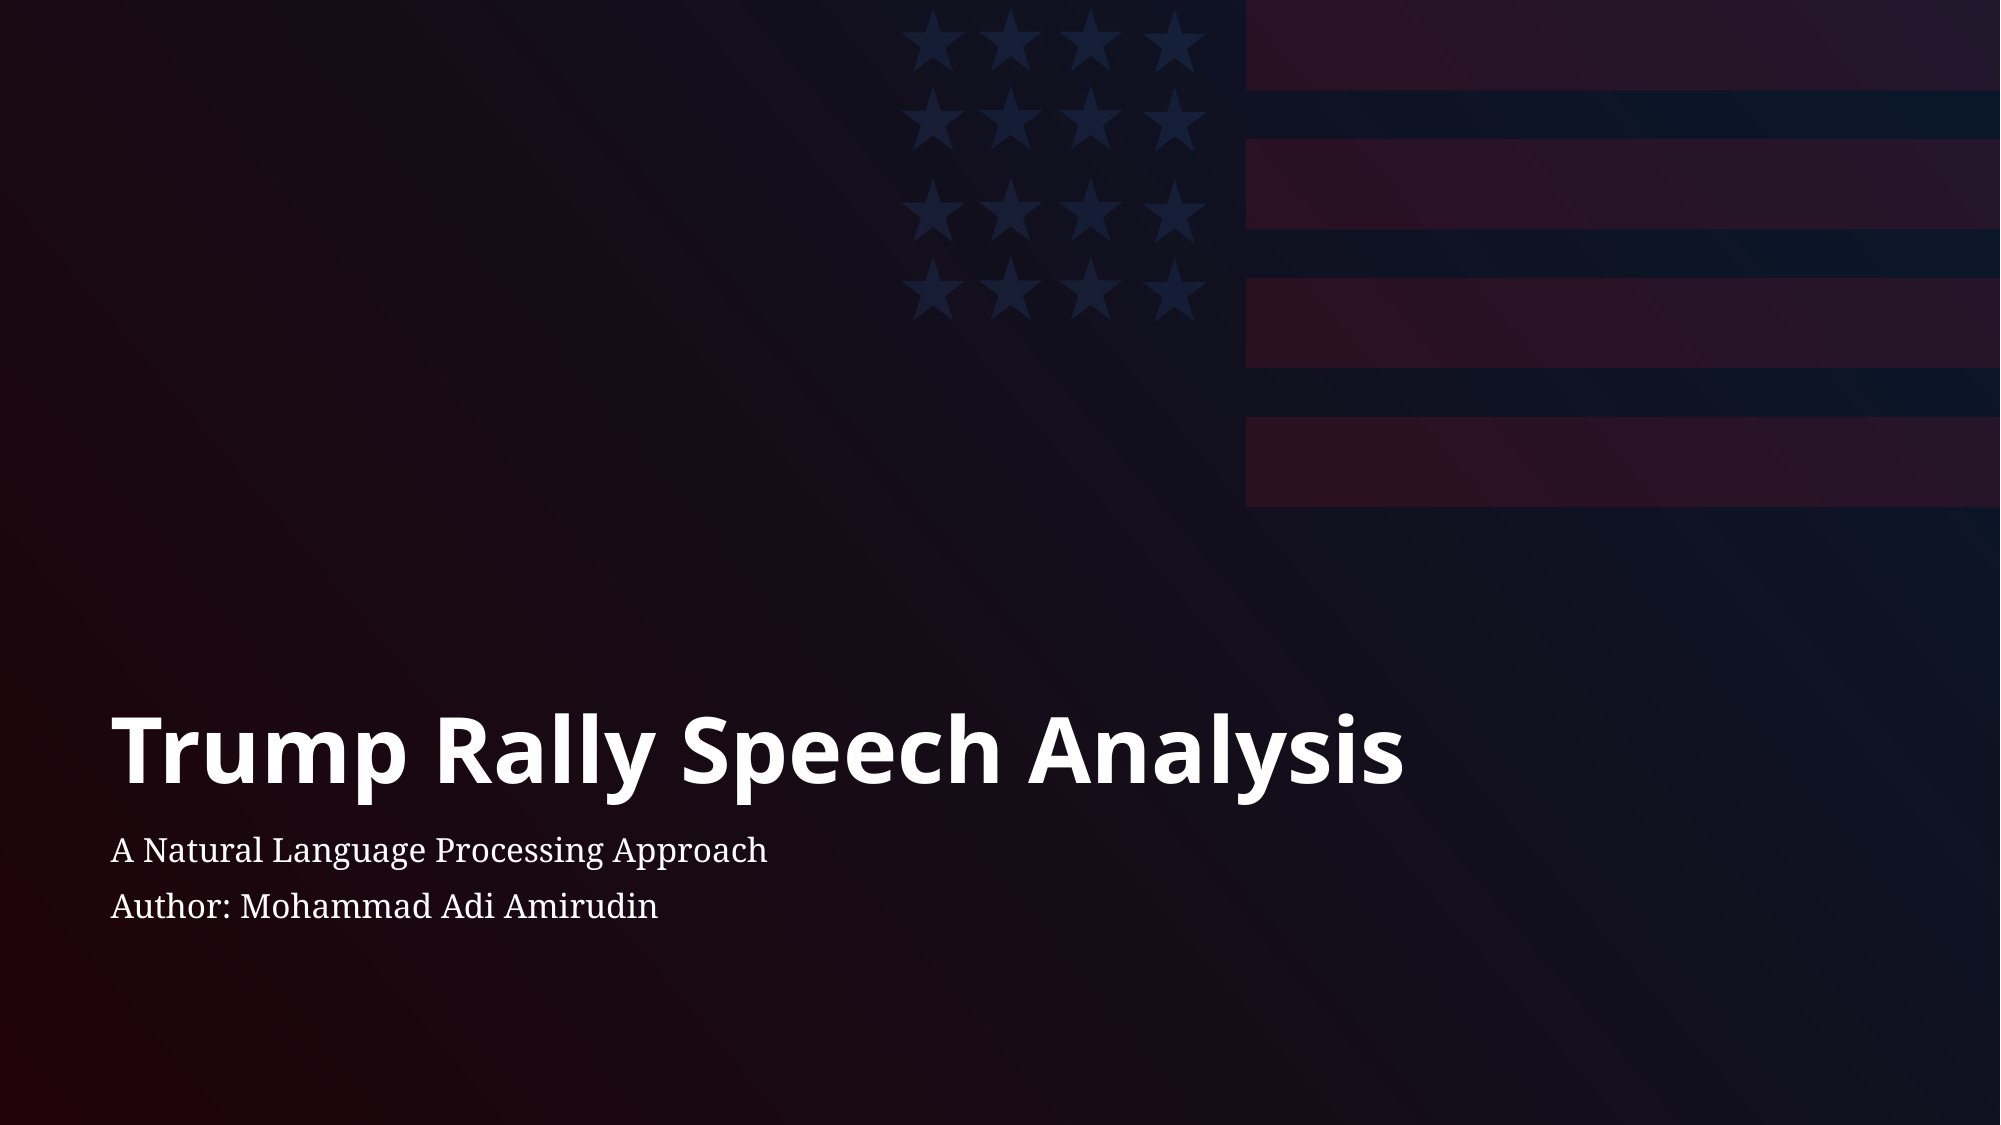

# Trump Rally Speech Analysis
A Natural Language Processing Approach
Author: Mohammad Adi Amirudin